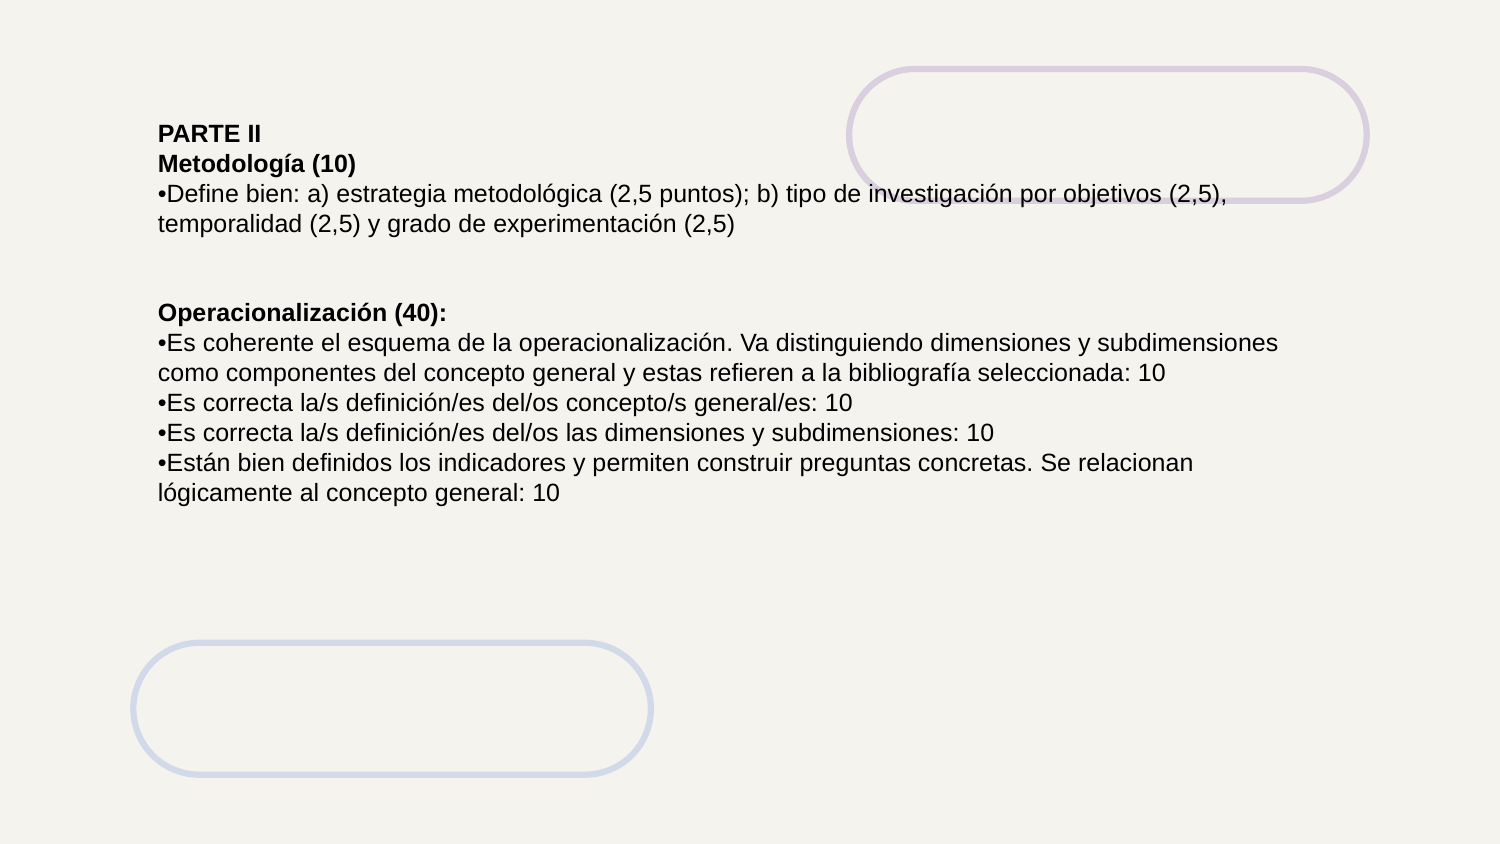

PARTE II
Metodología (10)
•Define bien: a) estrategia metodológica (2,5 puntos); b) tipo de investigación por objetivos (2,5), temporalidad (2,5) y grado de experimentación (2,5)

Operacionalización (40):
•Es coherente el esquema de la operacionalización. Va distinguiendo dimensiones y subdimensiones como componentes del concepto general y estas refieren a la bibliografía seleccionada: 10
•Es correcta la/s definición/es del/os concepto/s general/es: 10
•Es correcta la/s definición/es del/os las dimensiones y subdimensiones: 10
•Están bien definidos los indicadores y permiten construir preguntas concretas. Se relacionan lógicamente al concepto general: 10